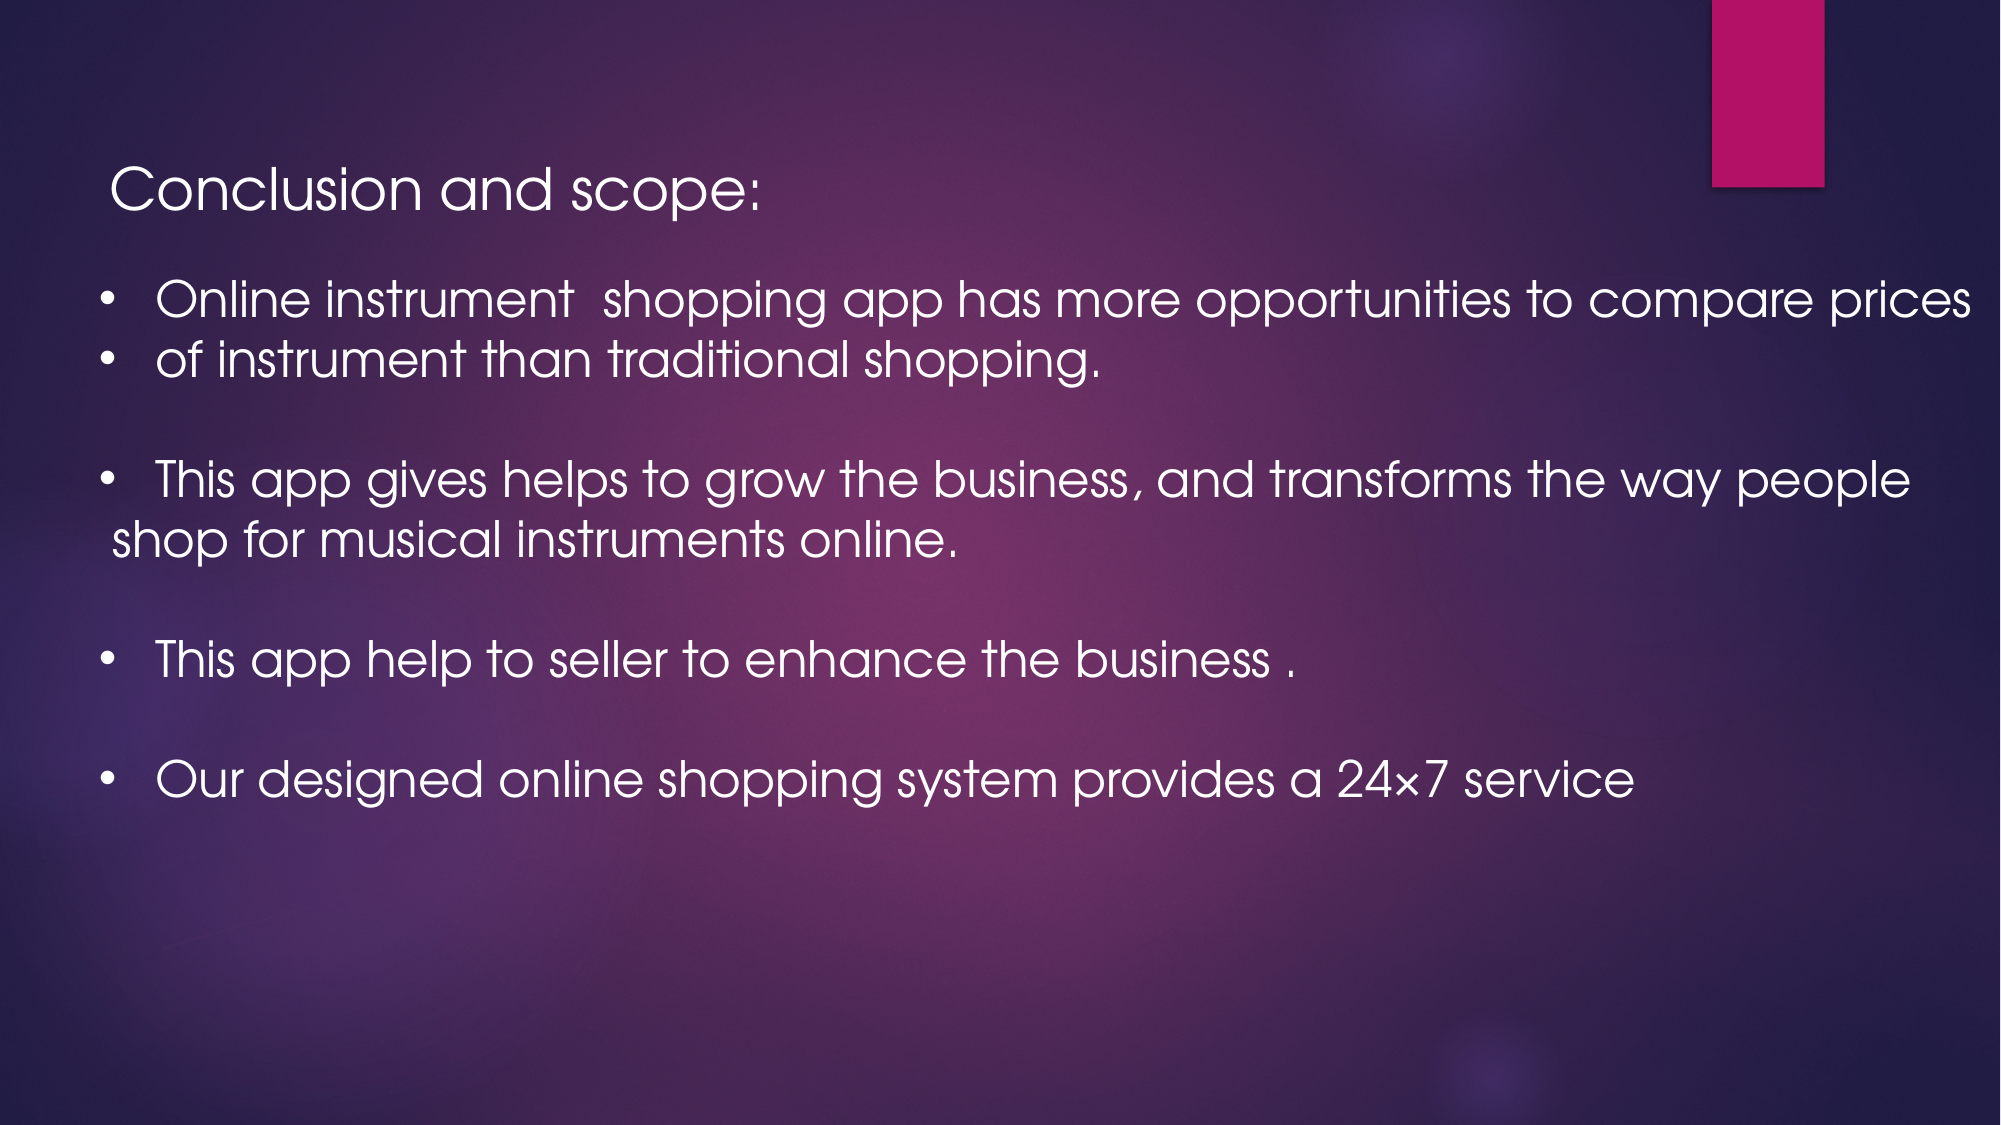

Conclusion and scope:

Online instrument  shopping app has more opportunities to compare prices
of instrument than traditional shopping.

This app gives helps to grow the business, and transforms the way people
 shop for musical instruments online.

This app help to seller to enhance the business .

Our designed online shopping system provides a 24×7 service